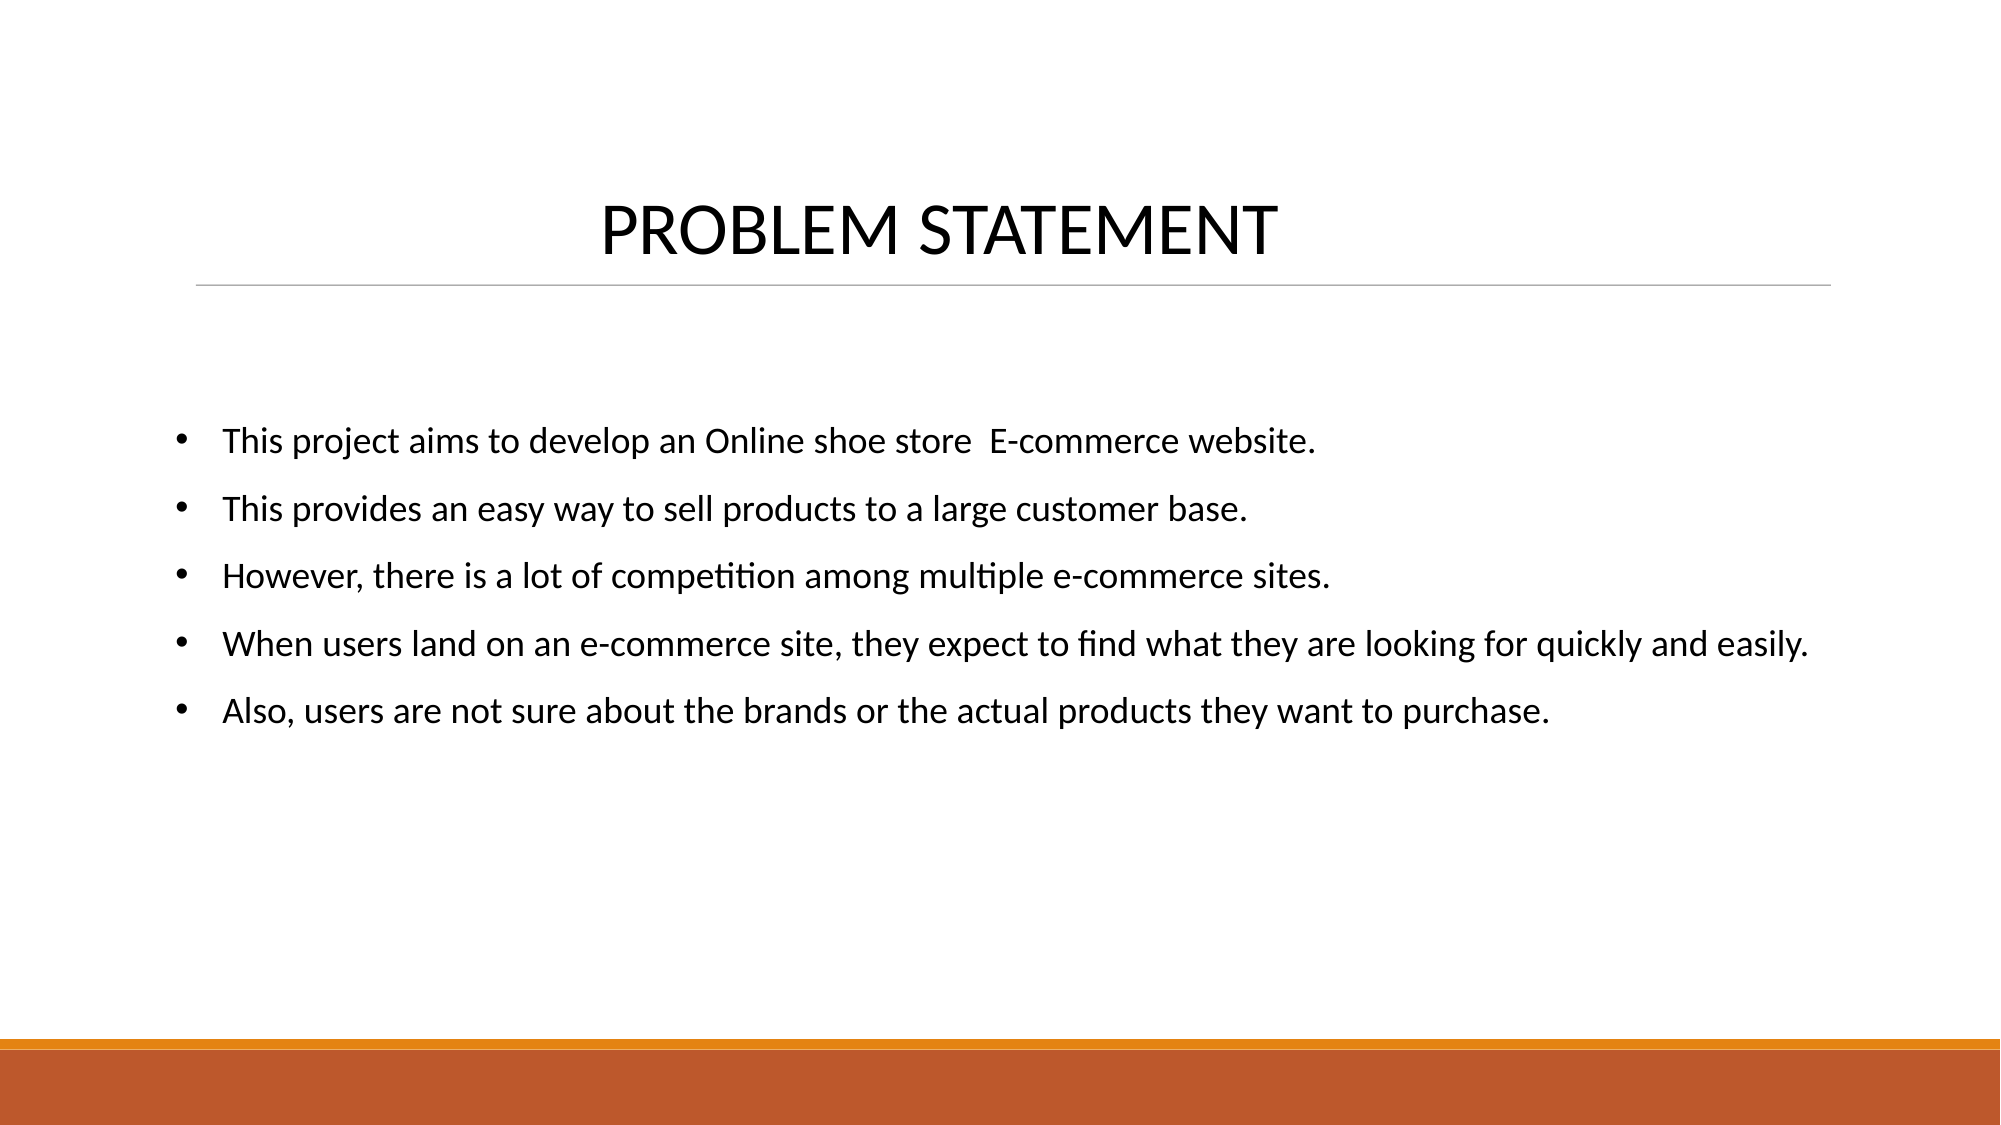

PROBLEM STATEMENT

This project aims to develop an Online shoe store  E-commerce website.
This provides an easy way to sell products to a large customer base.
However, there is a lot of competition among multiple e-commerce sites.
When users land on an e-commerce site, they expect to find what they are looking for quickly and easily.
Also, users are not sure about the brands or the actual products they want to purchase.